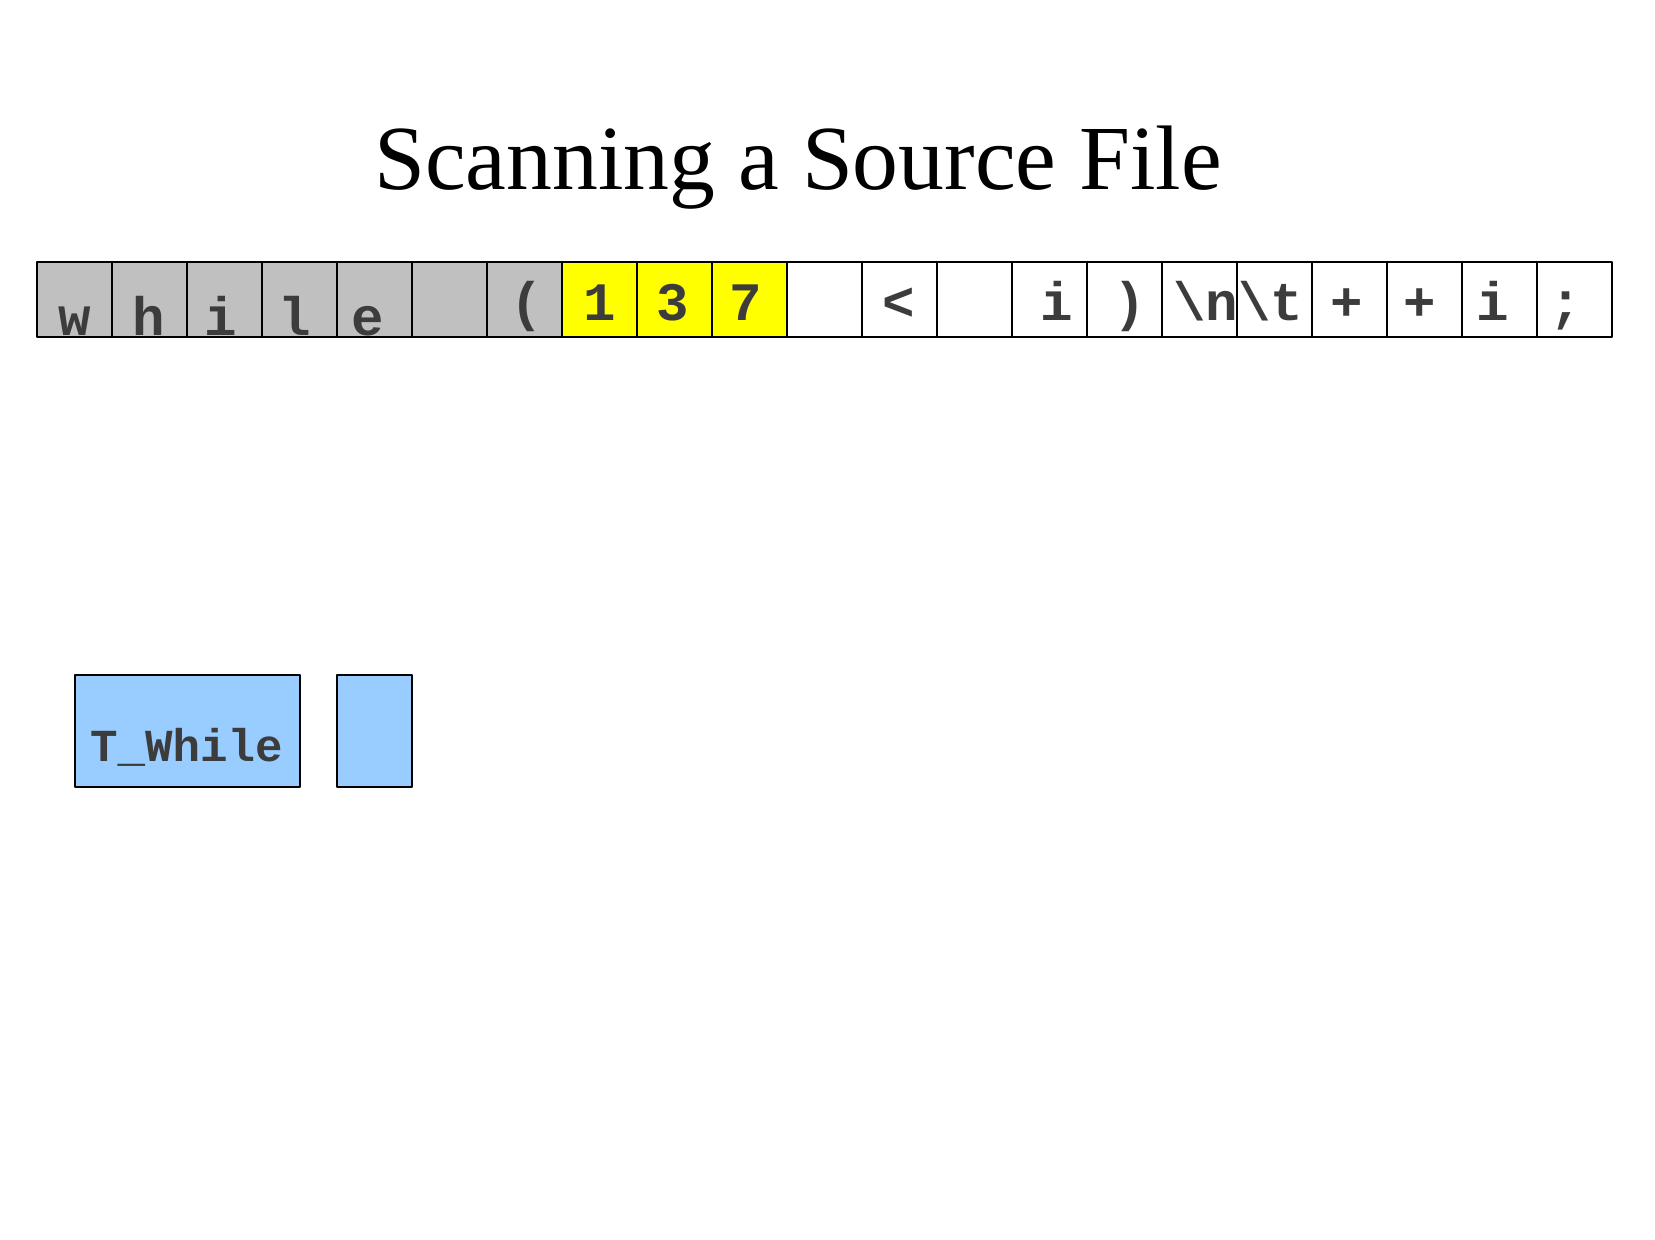

Scanning a Source File

(   1   3   7
<
i   )  \n\t  +   +   i   ;
w   h   i   l   e

	T_While
		(